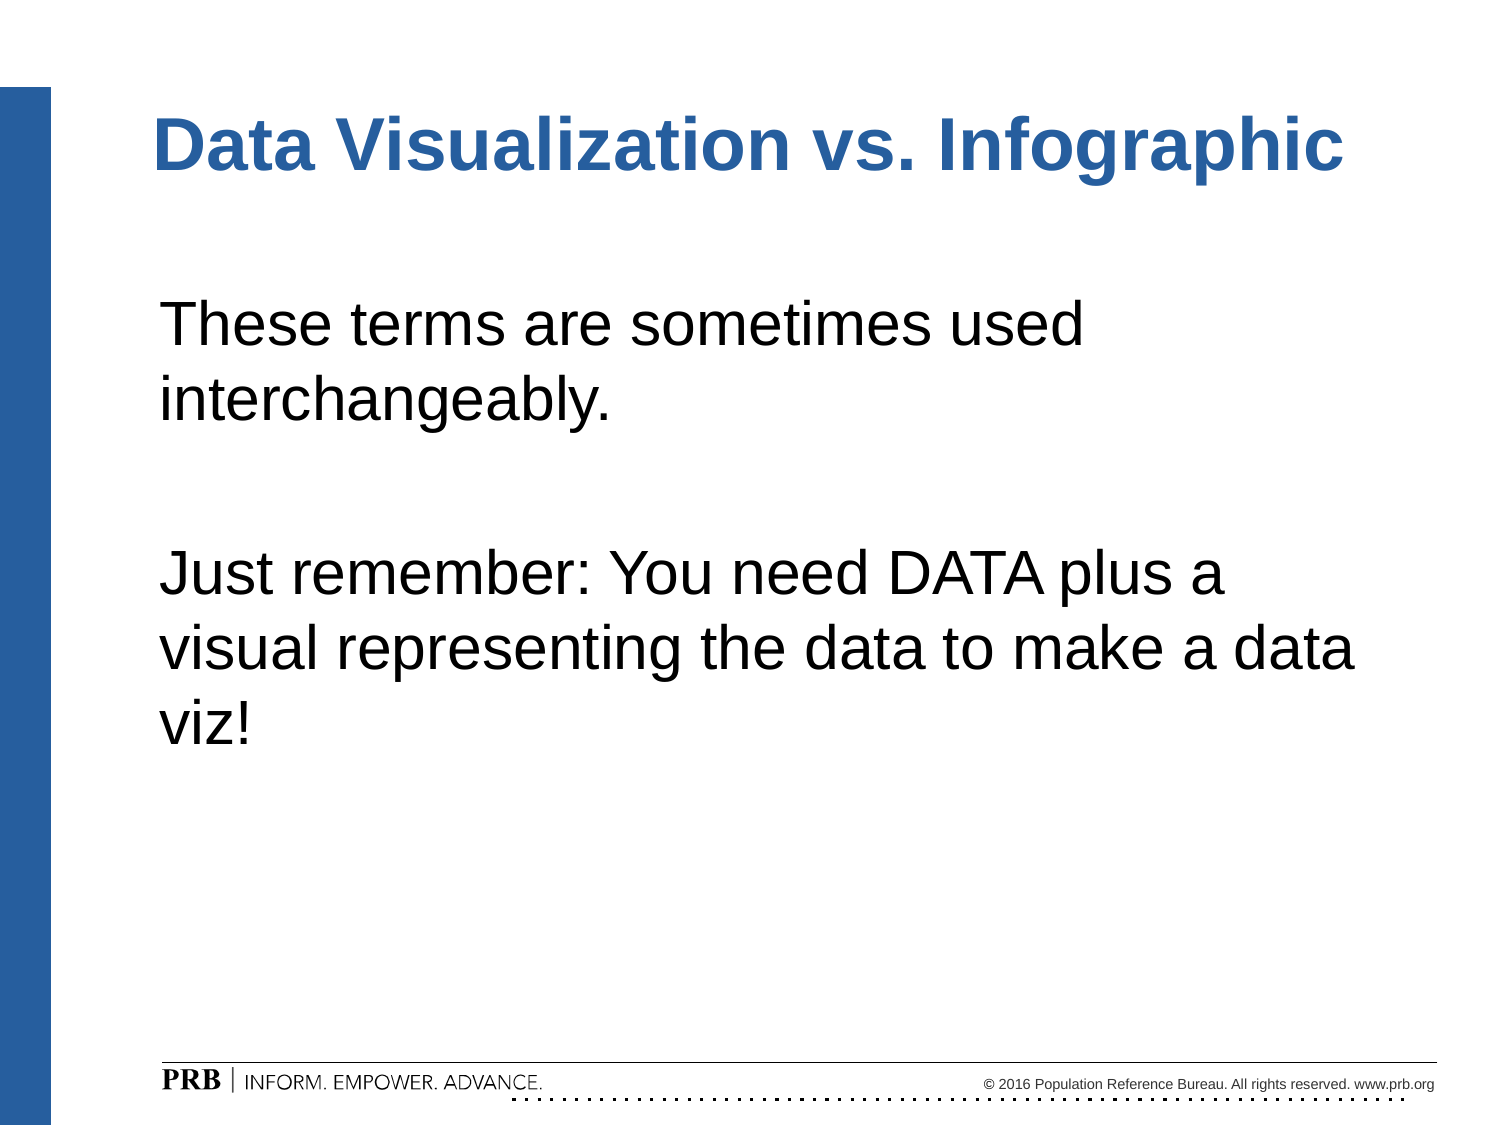

# Data Visualization vs. Infographic
These terms are sometimes used interchangeably.

Just remember: You need DATA plus a visual representing the data to make a data viz!